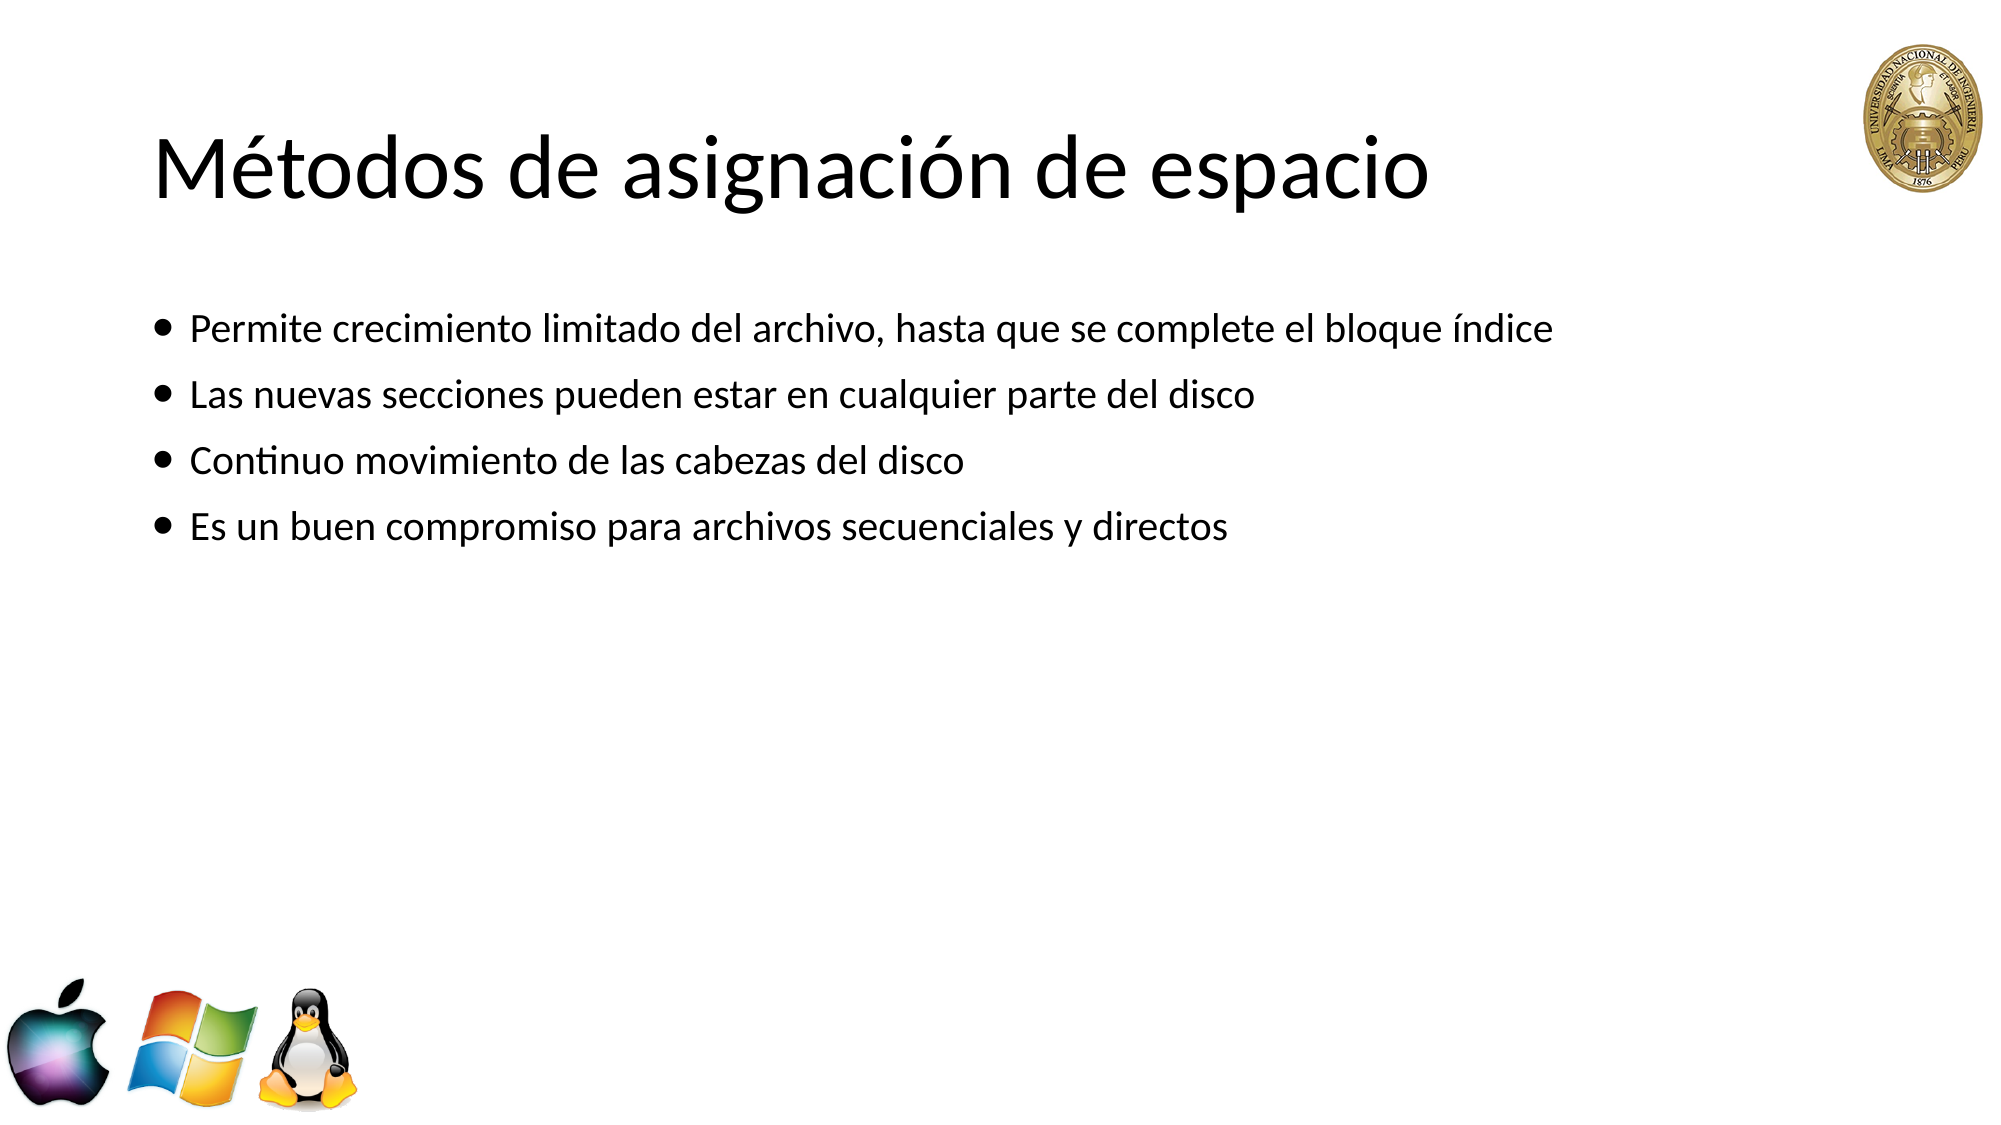

# Métodos de asignación de espacio
Permite crecimiento limitado del archivo, hasta que se complete el bloque índice
Las nuevas secciones pueden estar en cualquier parte del disco
Continuo movimiento de las cabezas del disco
Es un buen compromiso para archivos secuenciales y directos